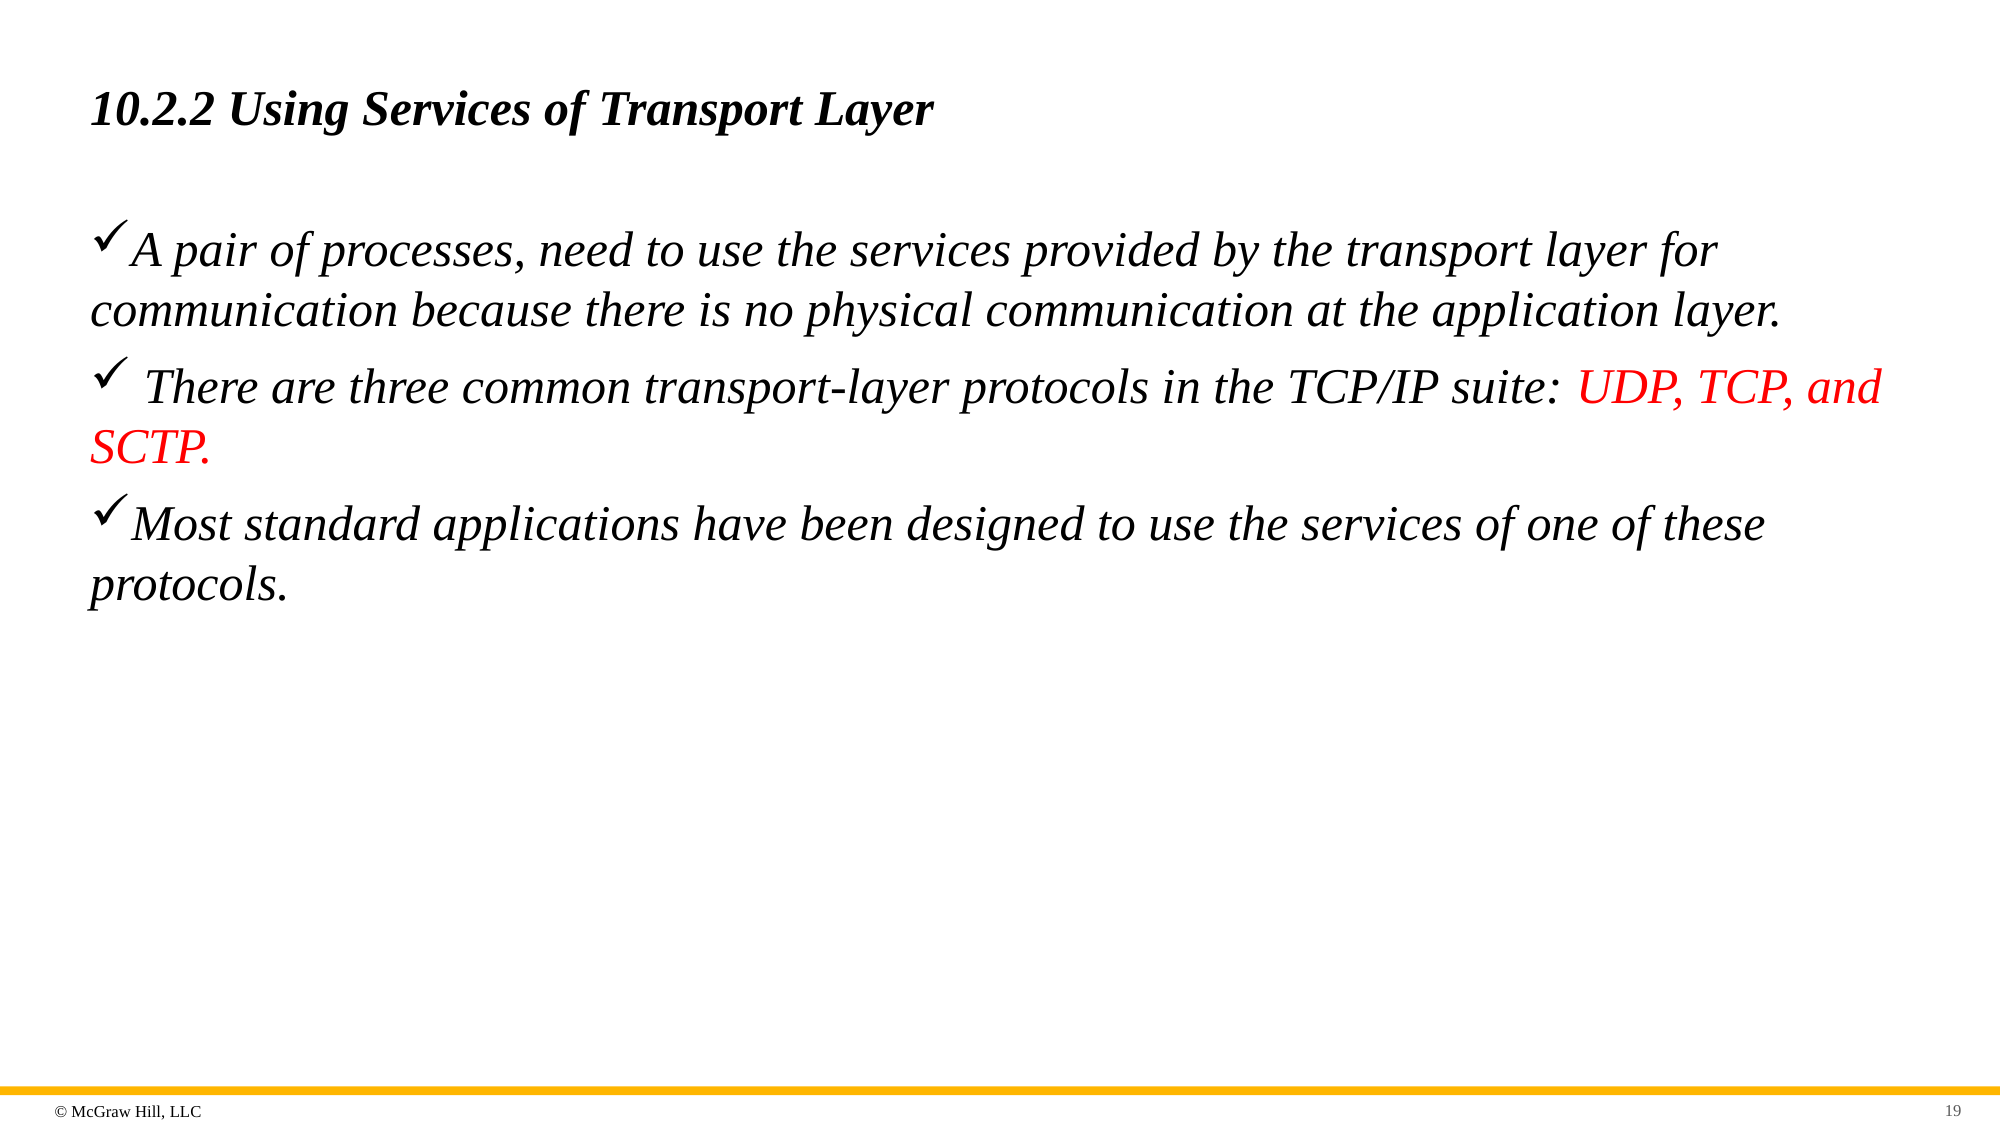

# 10.2.2 Using Services of Transport Layer
A pair of processes, need to use the services provided by the transport layer for communication because there is no physical communication at the application layer.
 There are three common transport-layer protocols in the TCP/IP suite: UDP, TCP, and SCTP.
Most standard applications have been designed to use the services of one of these protocols.
19